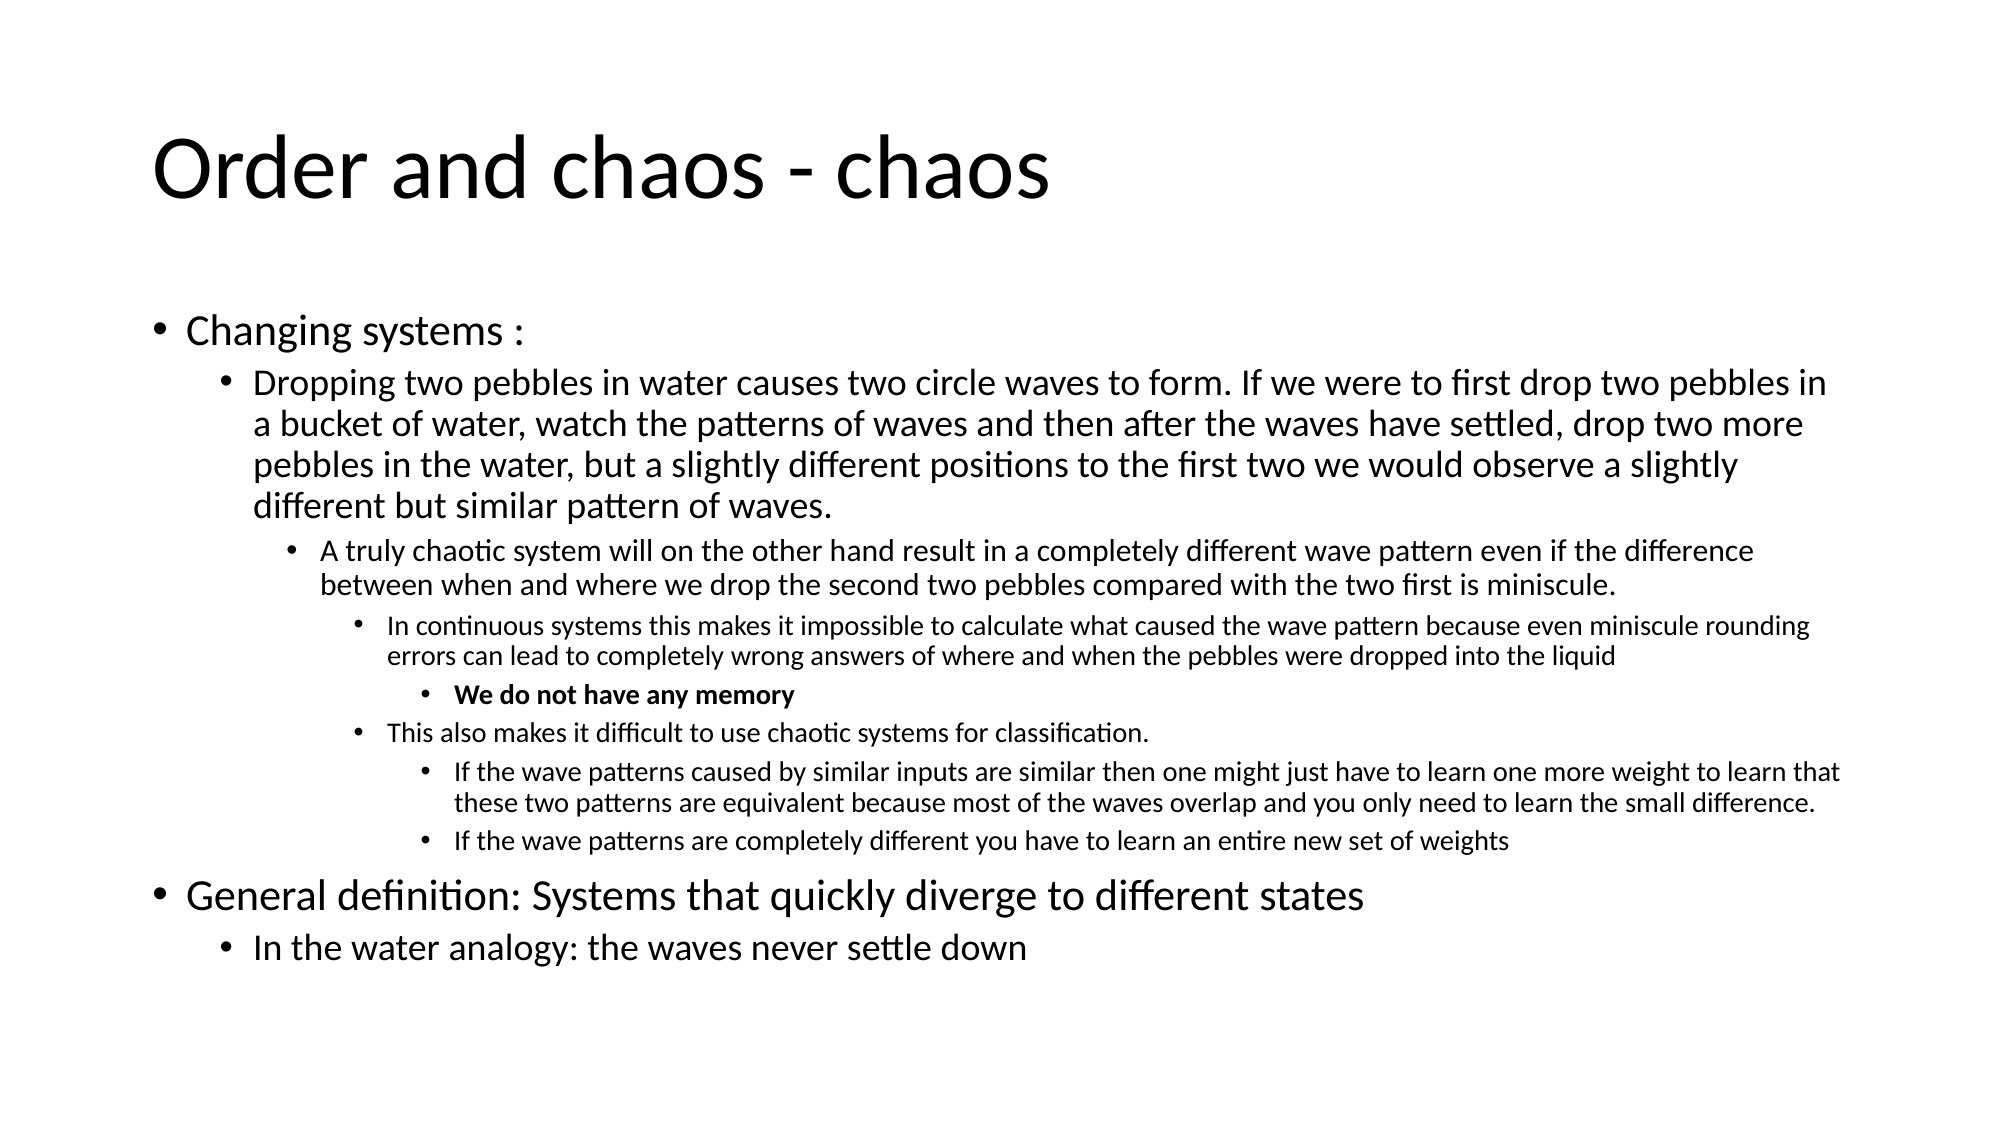

# Order and chaos - chaos
Changing systems :
Dropping two pebbles in water causes two circle waves to form. If we were to first drop two pebbles in a bucket of water, watch the patterns of waves and then after the waves have settled, drop two more pebbles in the water, but a slightly different positions to the first two we would observe a slightly different but similar pattern of waves.
A truly chaotic system will on the other hand result in a completely different wave pattern even if the difference between when and where we drop the second two pebbles compared with the two first is miniscule.
In continuous systems this makes it impossible to calculate what caused the wave pattern because even miniscule rounding errors can lead to completely wrong answers of where and when the pebbles were dropped into the liquid
We do not have any memory
This also makes it difficult to use chaotic systems for classification.
If the wave patterns caused by similar inputs are similar then one might just have to learn one more weight to learn that these two patterns are equivalent because most of the waves overlap and you only need to learn the small difference.
If the wave patterns are completely different you have to learn an entire new set of weights
General definition: Systems that quickly diverge to different states
In the water analogy: the waves never settle down